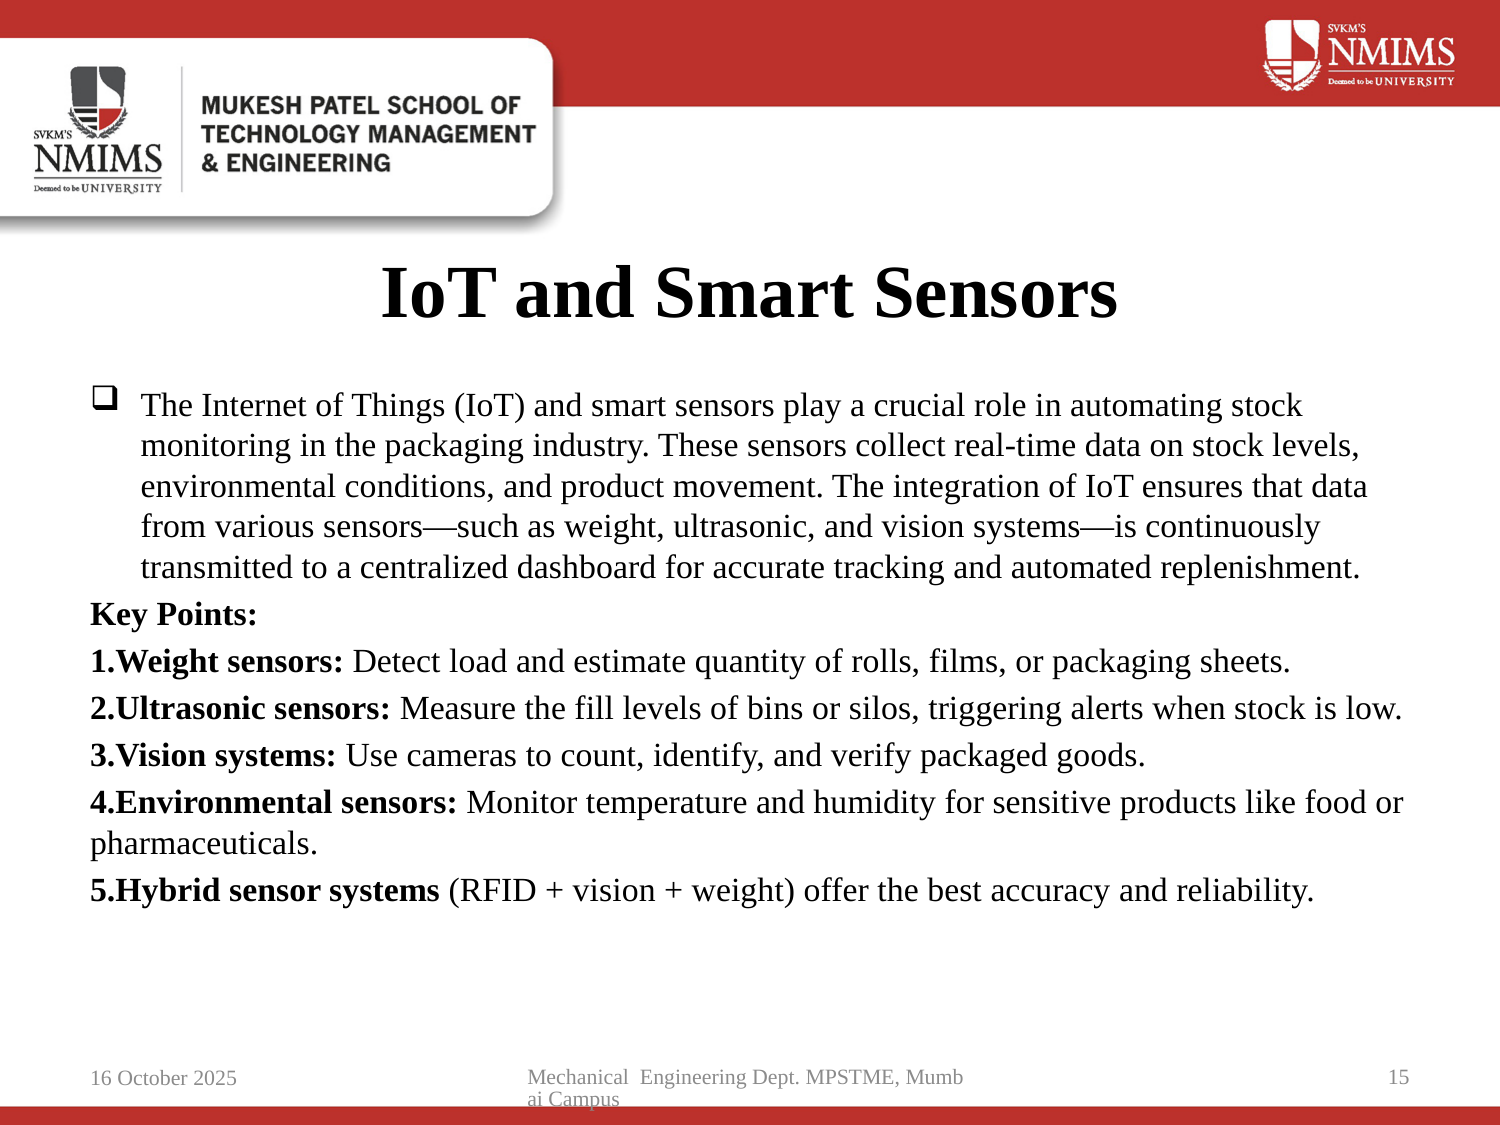

# IoT and Smart Sensors
The Internet of Things (IoT) and smart sensors play a crucial role in automating stock monitoring in the packaging industry. These sensors collect real-time data on stock levels, environmental conditions, and product movement. The integration of IoT ensures that data from various sensors—such as weight, ultrasonic, and vision systems—is continuously transmitted to a centralized dashboard for accurate tracking and automated replenishment.
Key Points:
1.Weight sensors: Detect load and estimate quantity of rolls, films, or packaging sheets.
2.Ultrasonic sensors: Measure the fill levels of bins or silos, triggering alerts when stock is low.
3.Vision systems: Use cameras to count, identify, and verify packaged goods.
4.Environmental sensors: Monitor temperature and humidity for sensitive products like food or pharmaceuticals.
5.Hybrid sensor systems (RFID + vision + weight) offer the best accuracy and reliability.

Mechanical  Engineering Dept. MPSTME, Mumbai Campus
15
16 October 2025